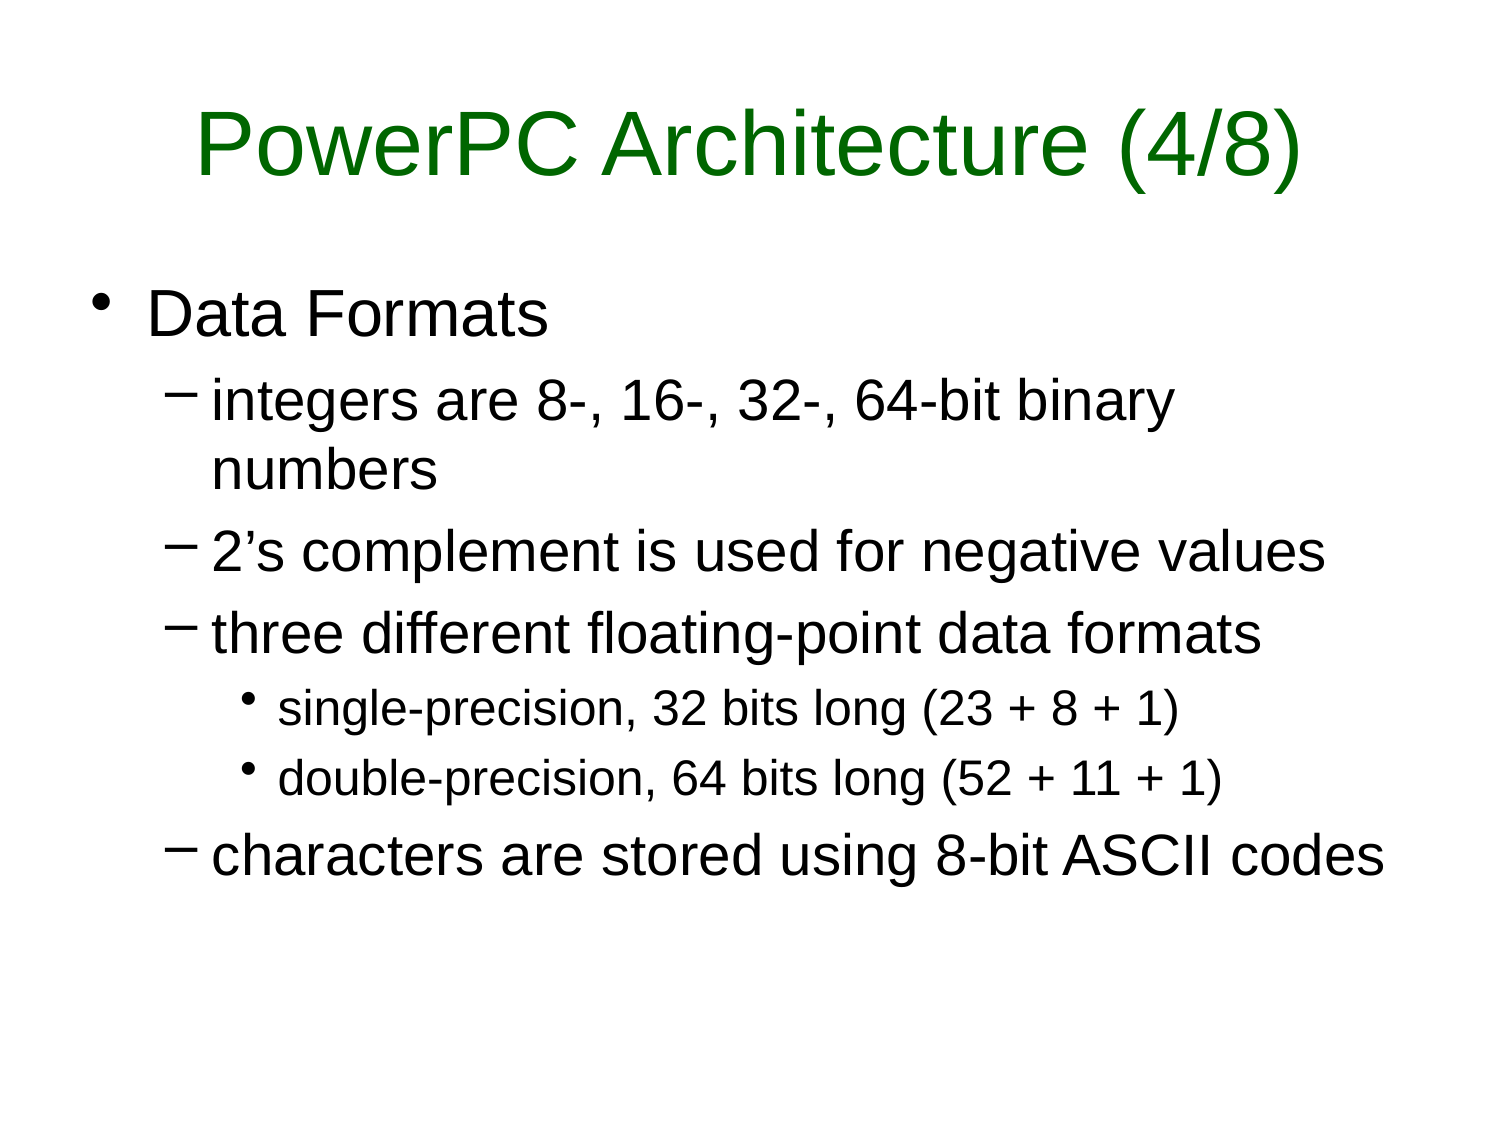

# PowerPC Architecture (4/8)
Data Formats
integers are 8-, 16-, 32-, 64-bit binary numbers
2’s complement is used for negative values
three different floating-point data formats
single-precision, 32 bits long (23 + 8 + 1)
double-precision, 64 bits long (52 + 11 + 1)
characters are stored using 8-bit ASCII codes